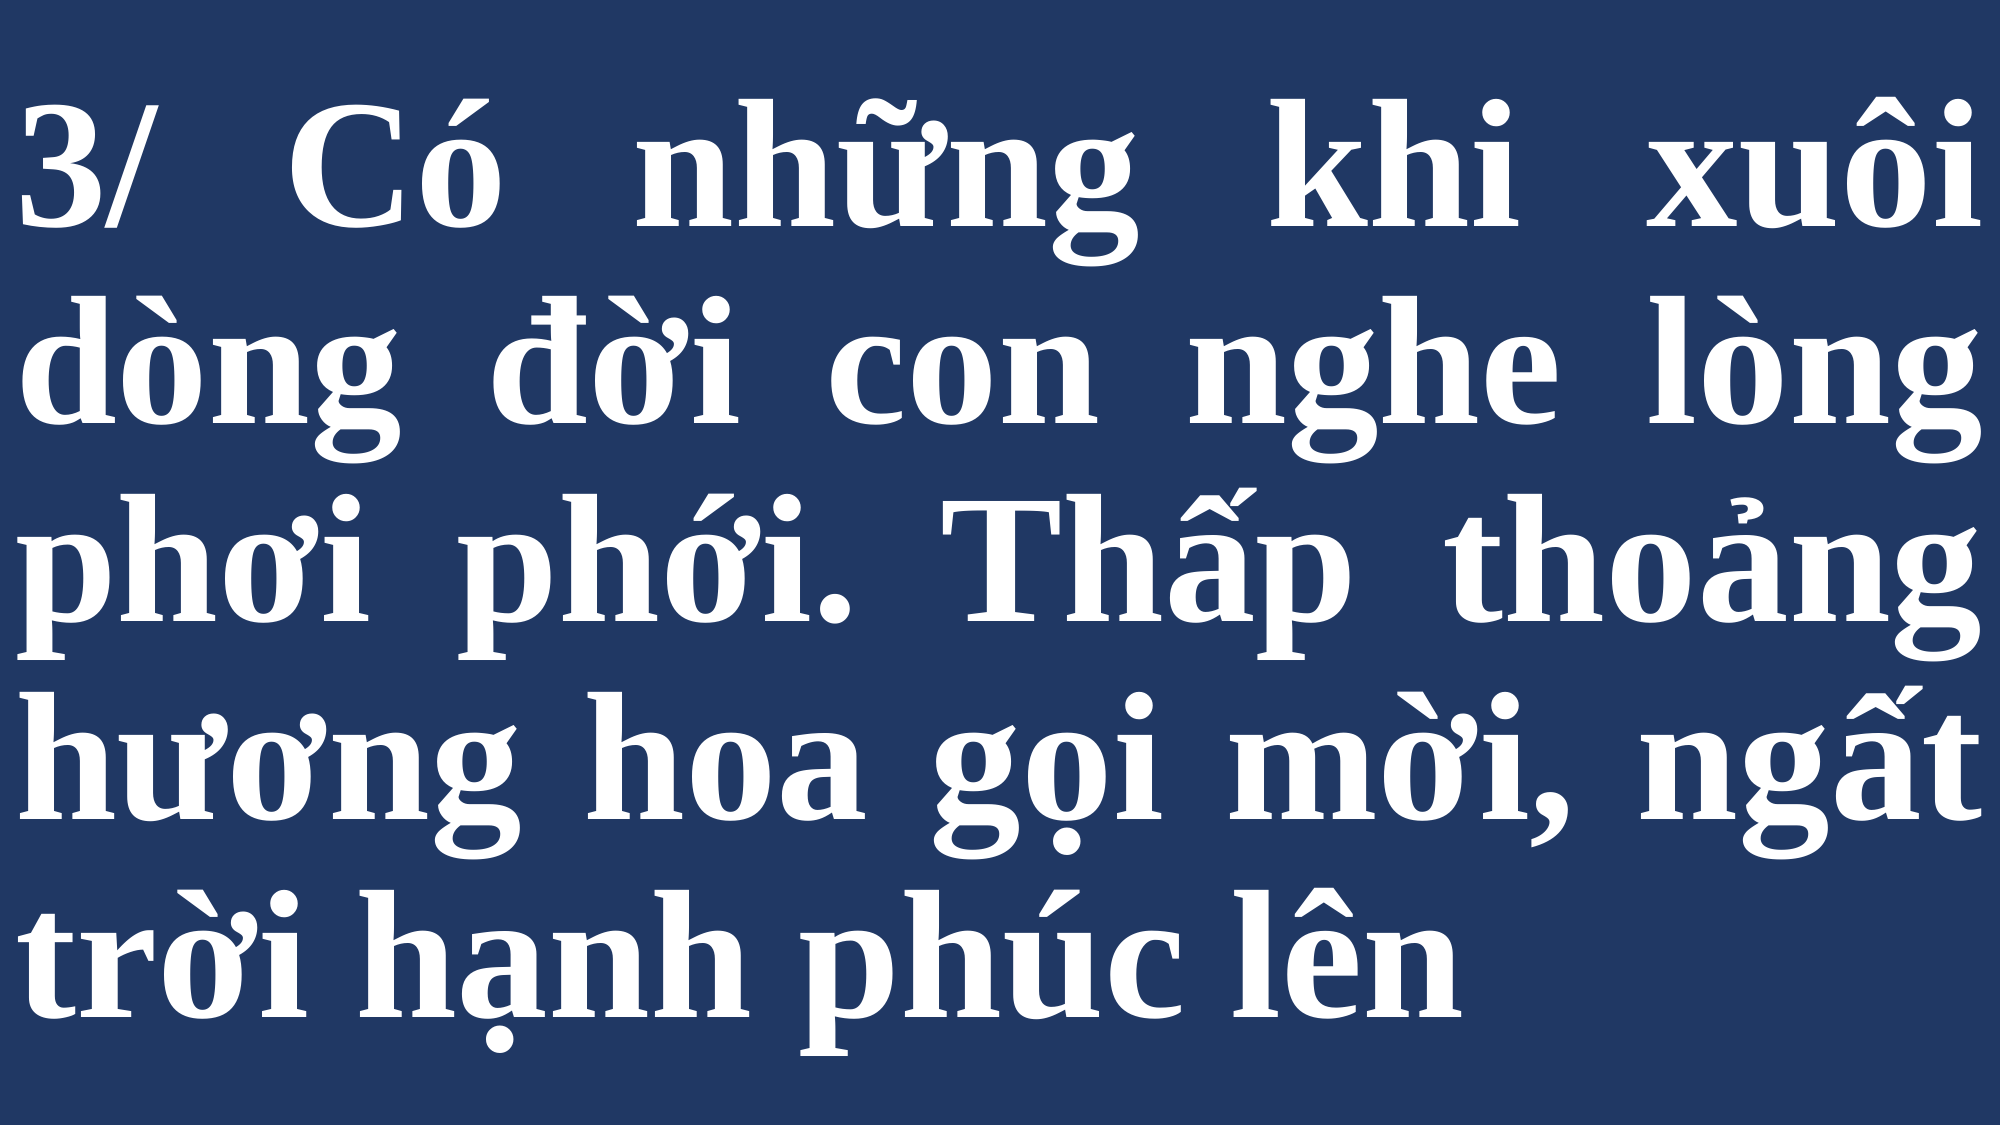

# 3/ Có những khi xuôi dòng đời con nghe lòng phơi phới. Thấp thoảng hương hoa gọi mời, ngất trời hạnh phúc lên